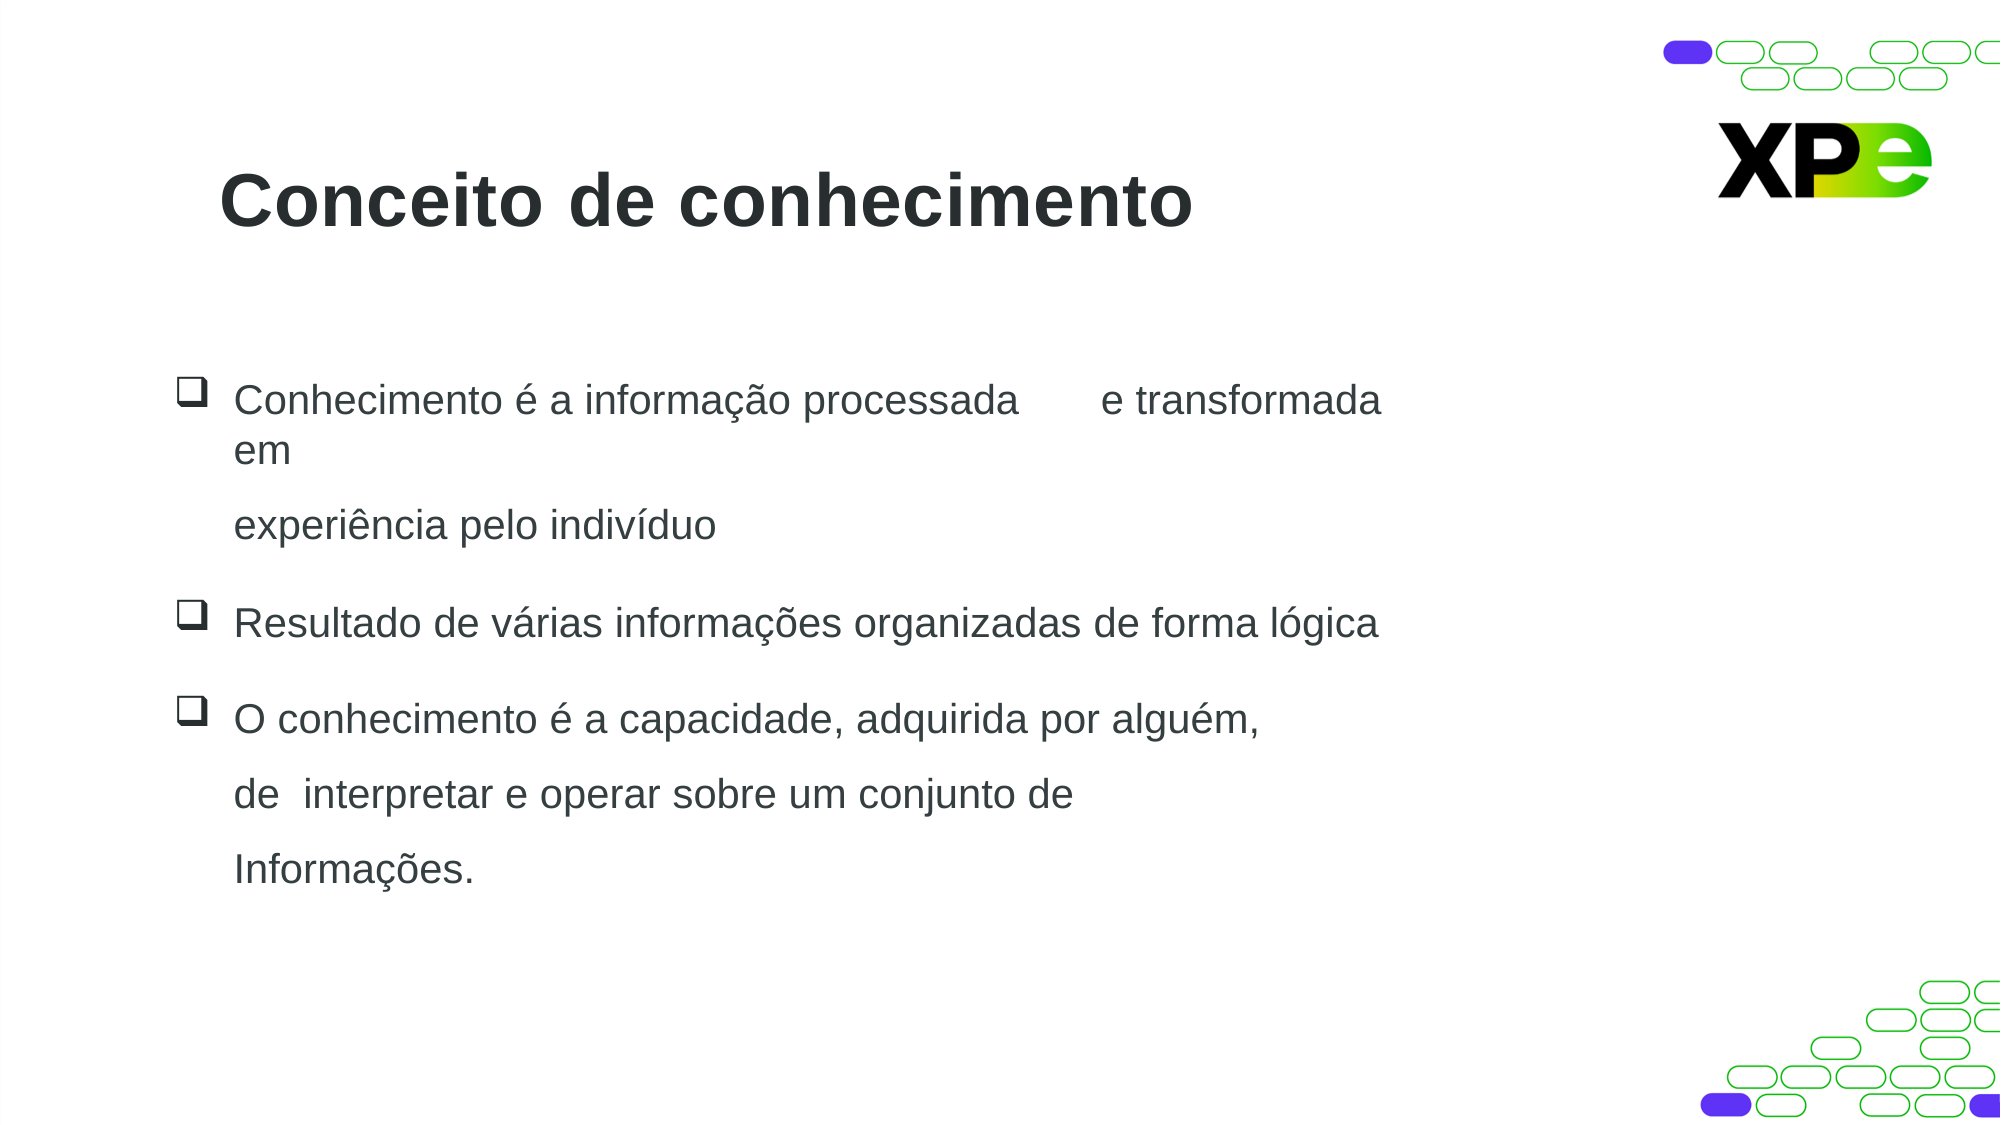

# Conceito de conhecimento
Conhecimento é a informação processada	e transformada em
experiência pelo indivíduo

Resultado de várias informações organizadas de forma lógica
O conhecimento é a capacidade, adquirida por alguém, de  interpretar e operar sobre um conjunto de Informações.